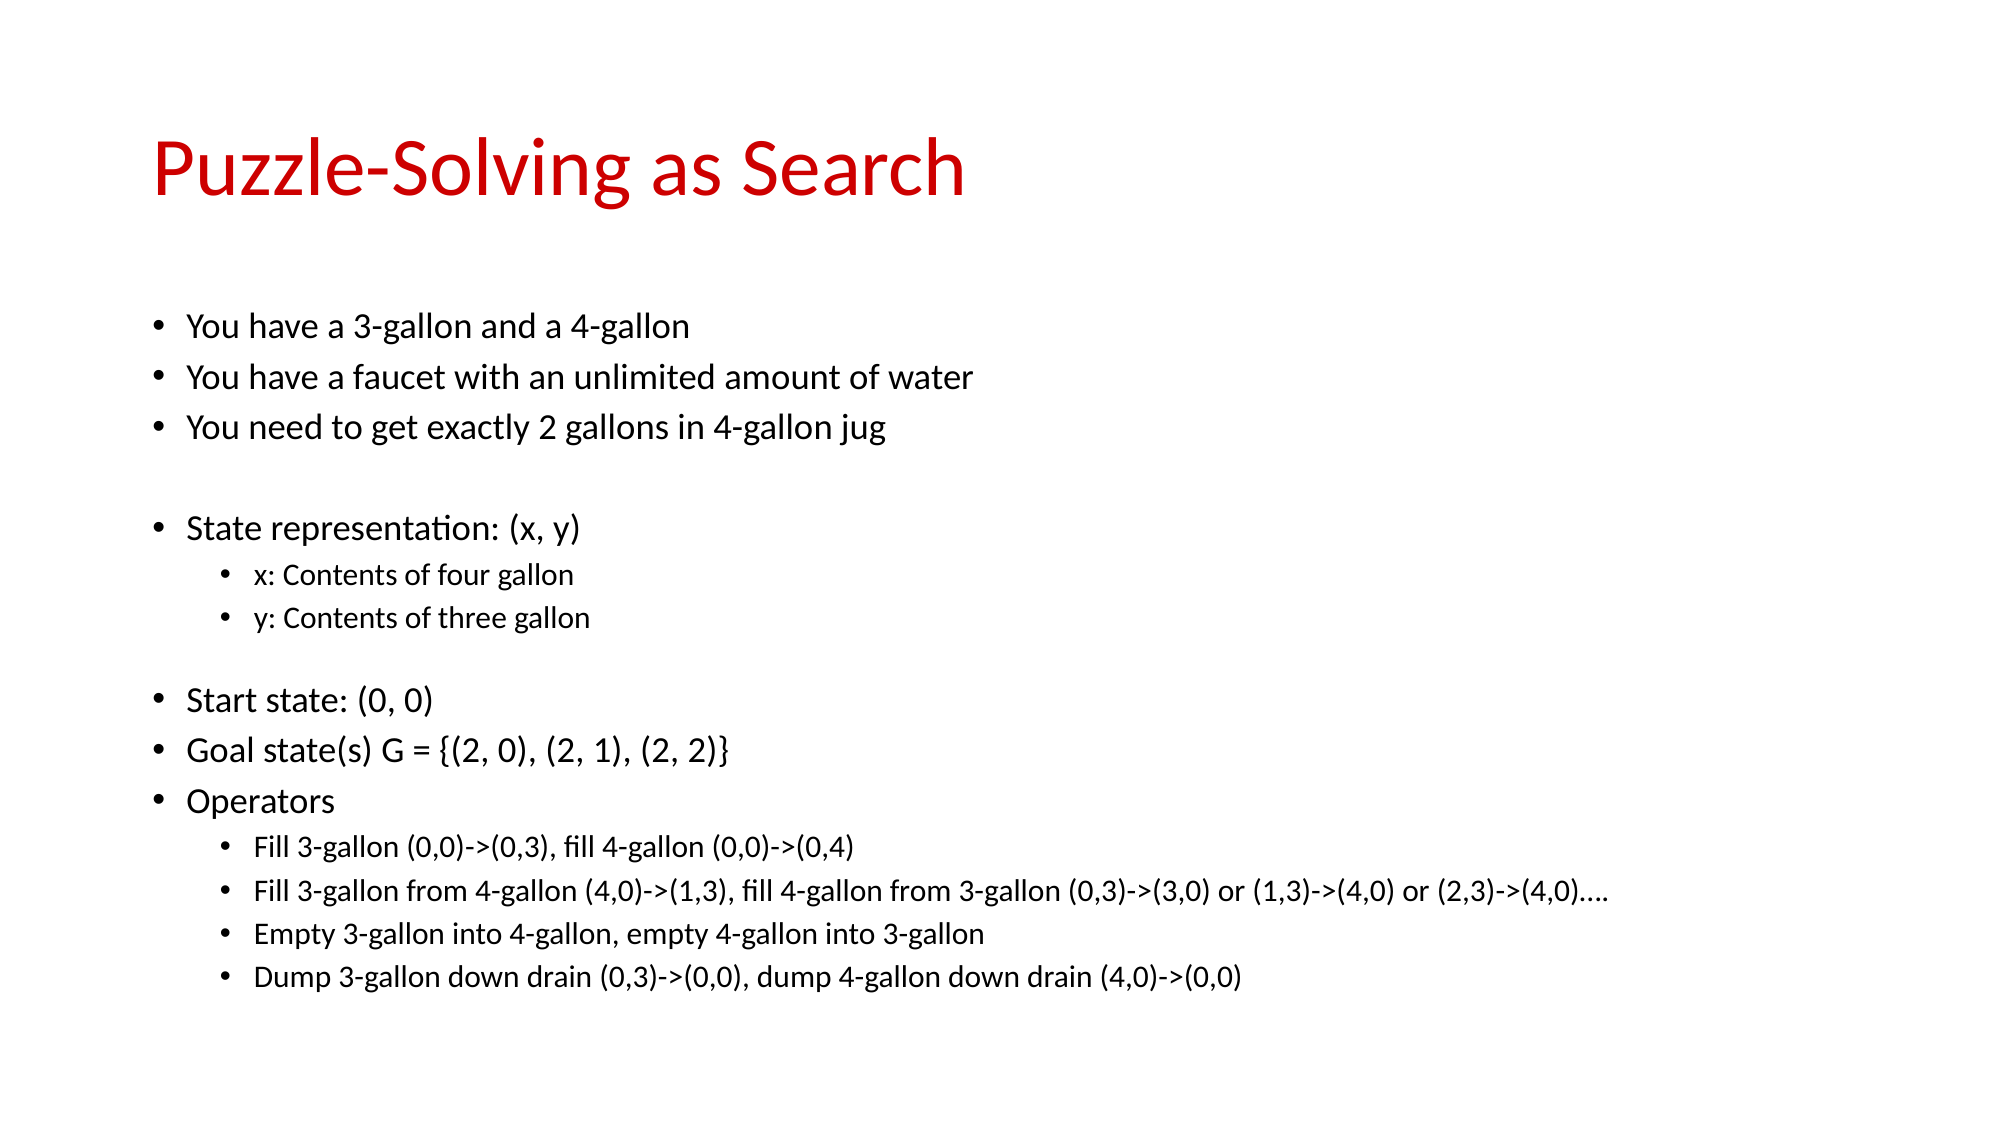

# Puzzle-Solving as Search
You have a 3-gallon and a 4-gallon
You have a faucet with an unlimited amount of water
You need to get exactly 2 gallons in 4-gallon jug

State representation: (x, y)
x: Contents of four gallon
y: Contents of three gallon
Start state: (0, 0)
Goal state(s) G = {(2, 0), (2, 1), (2, 2)}
Operators
Fill 3-gallon (0,0)->(0,3), fill 4-gallon (0,0)->(0,4)
Fill 3-gallon from 4-gallon (4,0)->(1,3), fill 4-gallon from 3-gallon (0,3)->(3,0) or (1,3)->(4,0) or (2,3)->(4,0)….
Empty 3-gallon into 4-gallon, empty 4-gallon into 3-gallon
Dump 3-gallon down drain (0,3)->(0,0), dump 4-gallon down drain (4,0)->(0,0)